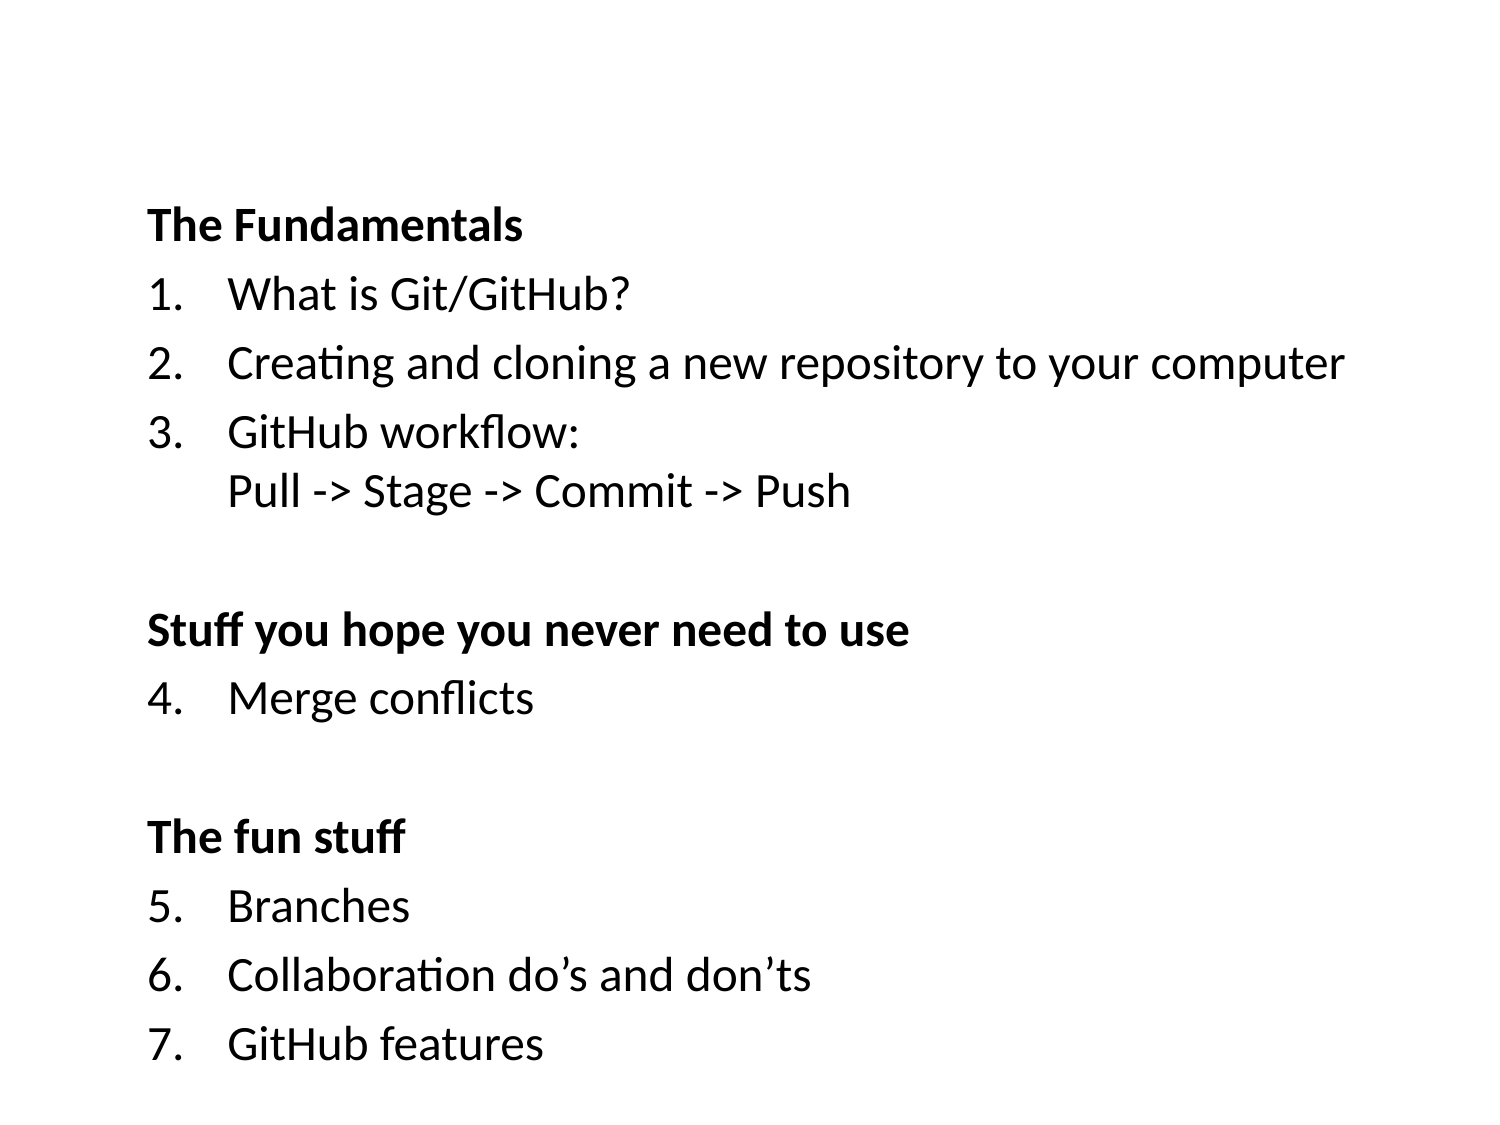

The Fundamentals
What is Git/GitHub?
Creating and cloning a new repository to your computer
GitHub workflow:
Pull -> Stage -> Commit -> Push

Stuff you hope you never need to use
Merge conflicts

The fun stuff
Branches
Collaboration do’s and don’ts
GitHub features